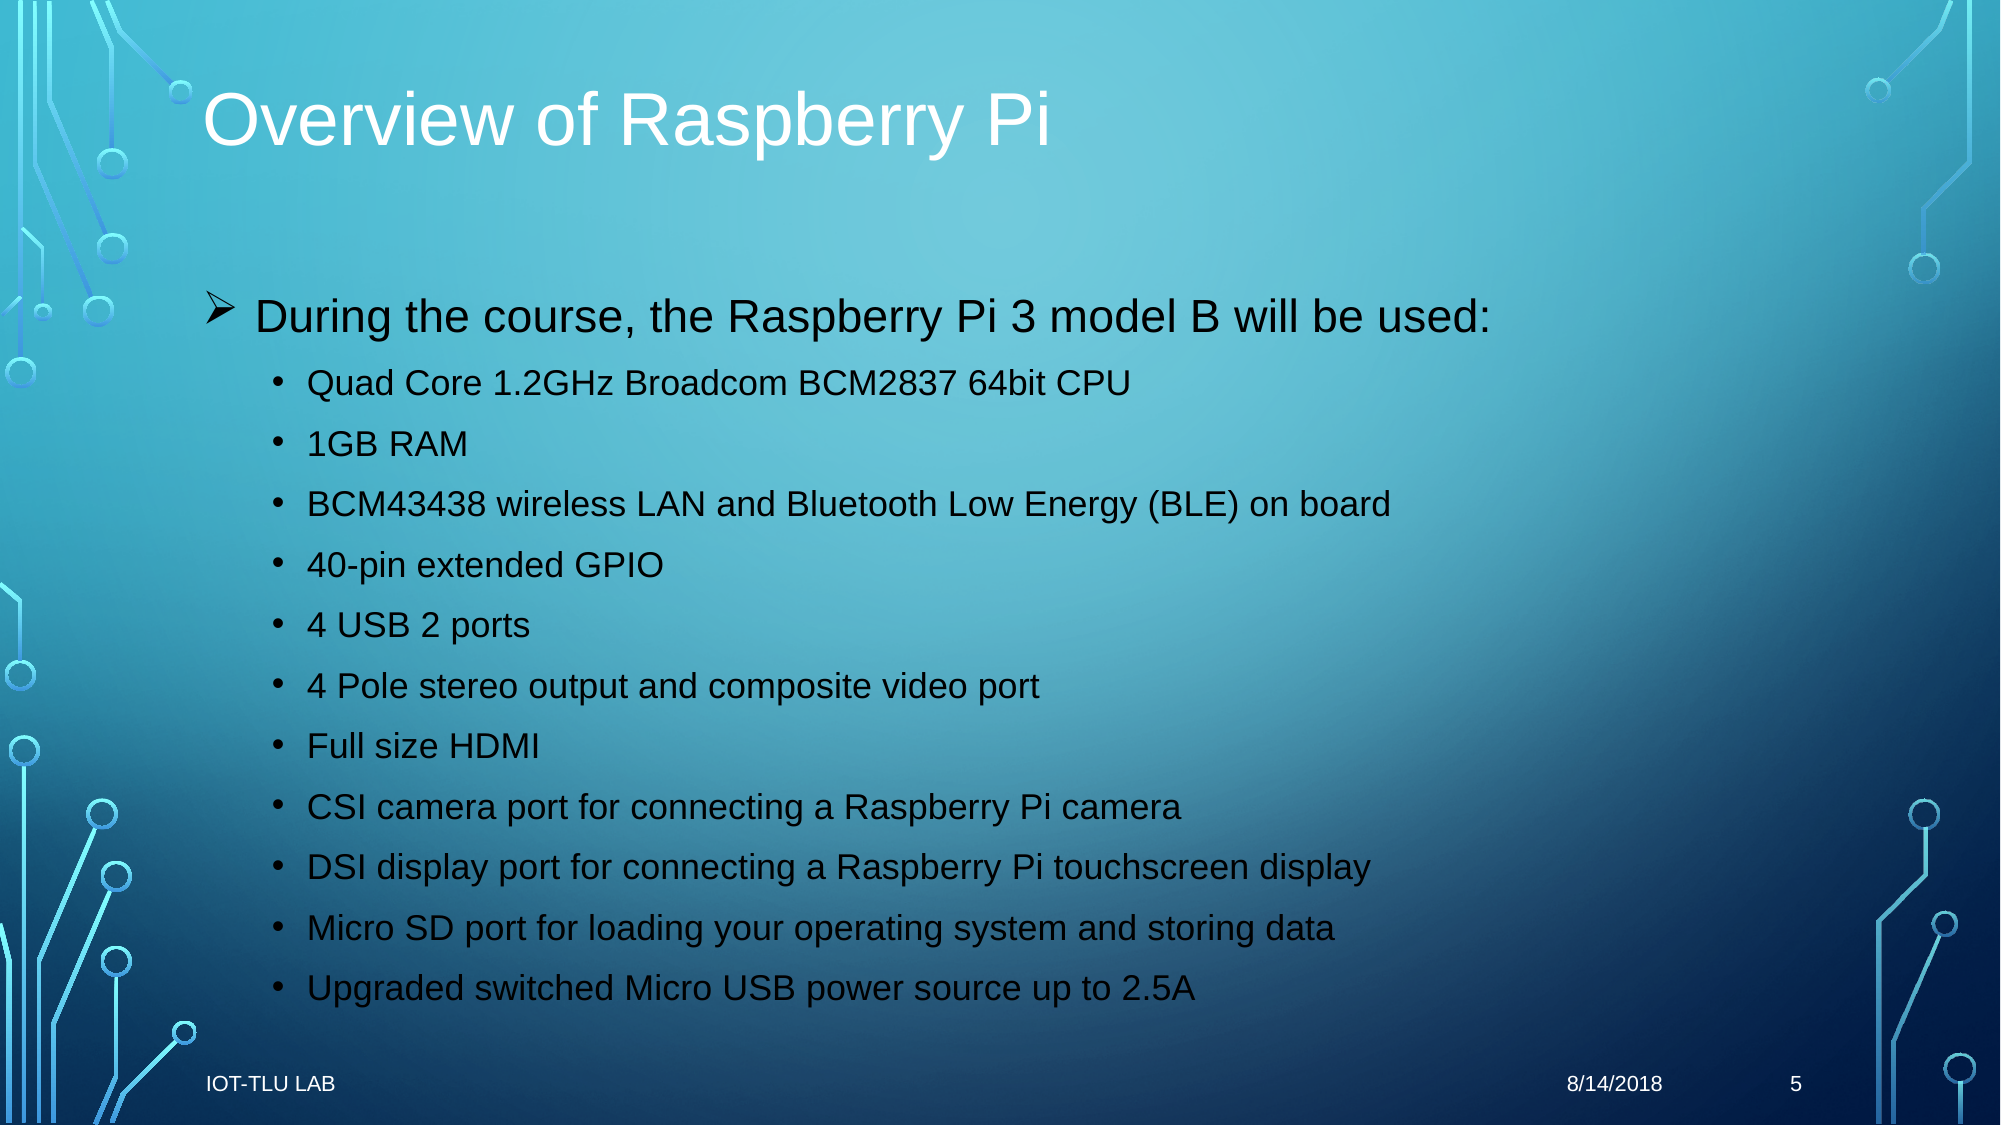

# Overview of Raspberry Pi
During the course, the Raspberry Pi 3 model B will be used:
Quad Core 1.2GHz Broadcom BCM2837 64bit CPU
1GB RAM
BCM43438 wireless LAN and Bluetooth Low Energy (BLE) on board
40-pin extended GPIO
4 USB 2 ports
4 Pole stereo output and composite video port
Full size HDMI
CSI camera port for connecting a Raspberry Pi camera
DSI display port for connecting a Raspberry Pi touchscreen display
Micro SD port for loading your operating system and storing data
Upgraded switched Micro USB power source up to 2.5A
IoT-TLU Lab
5
8/14/2018